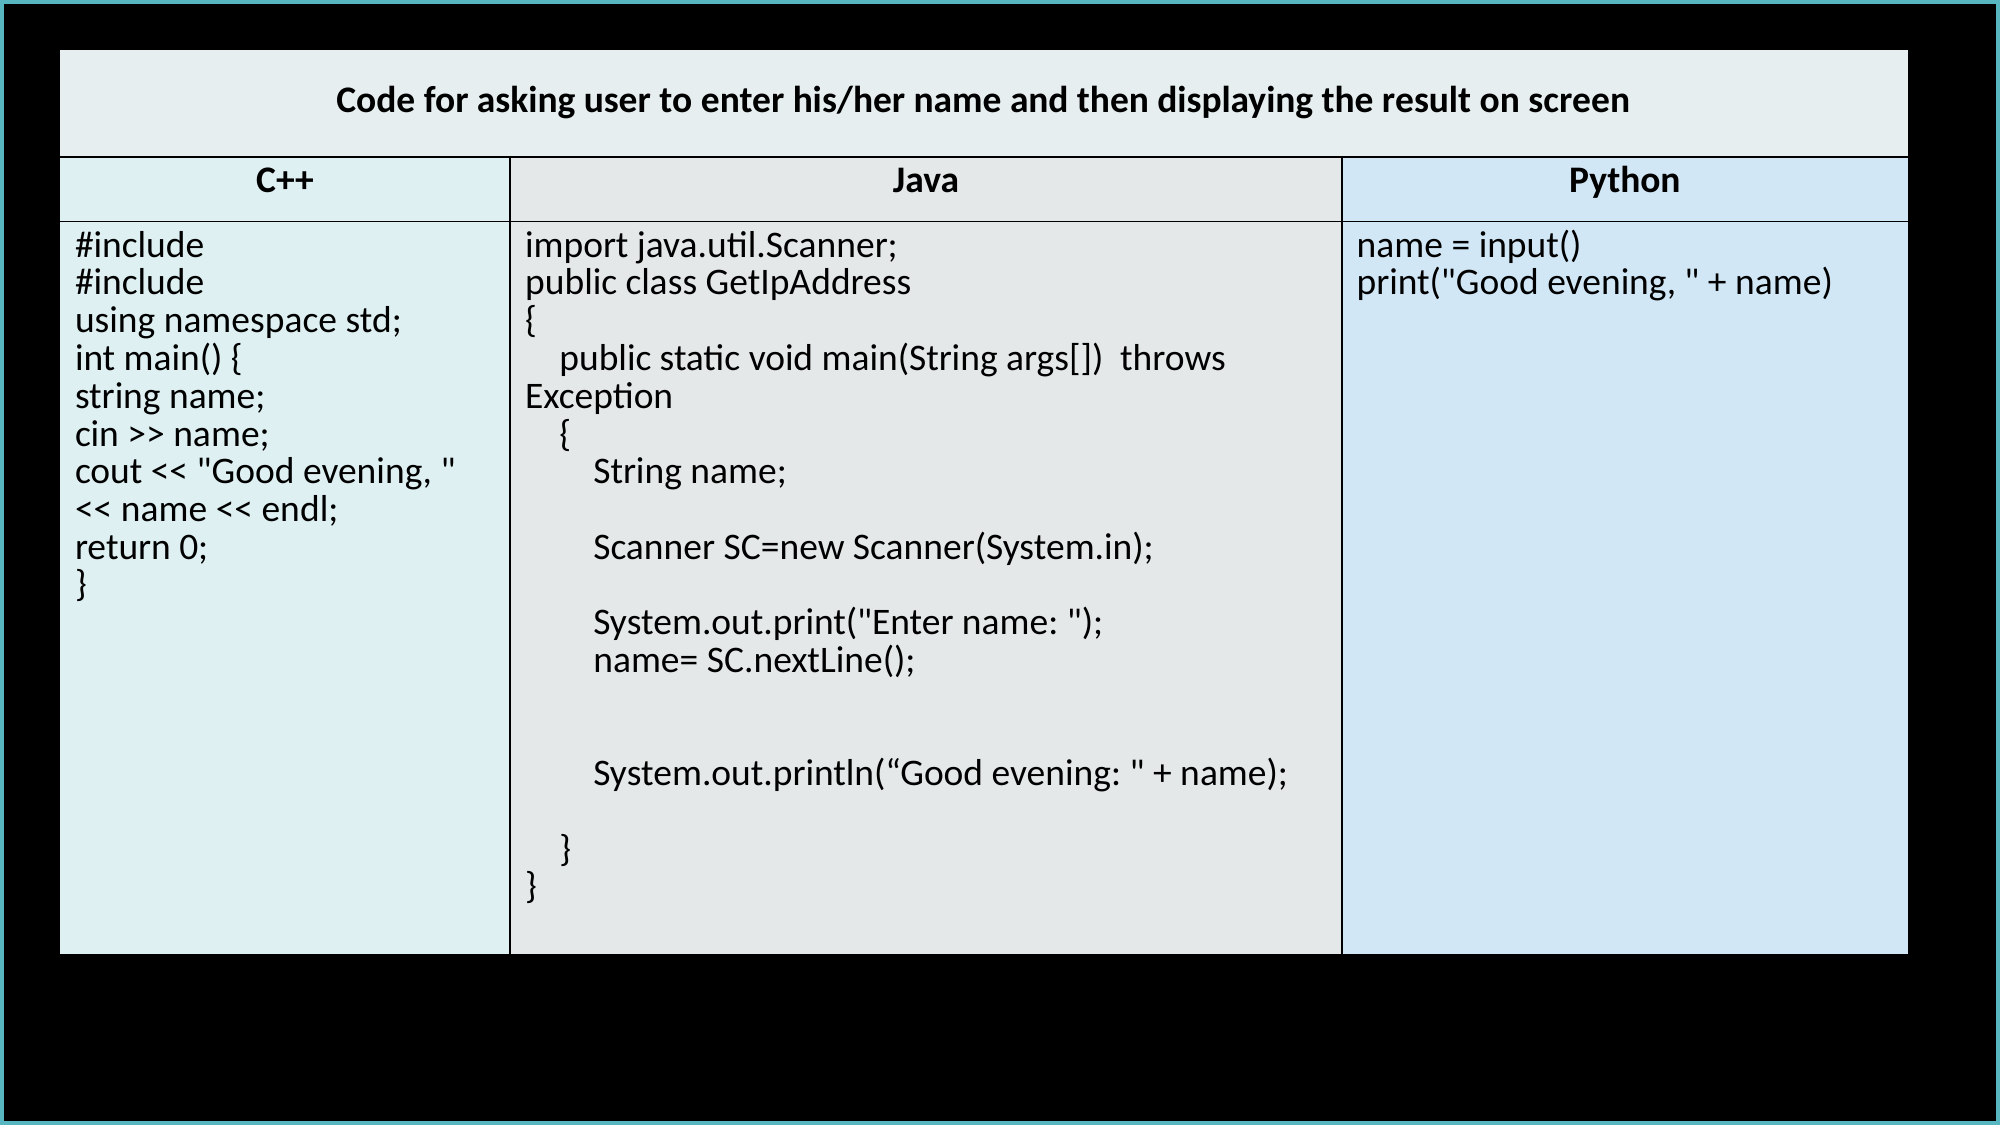

| Code for asking user to enter his/her name and then displaying the result on screen |  |  |
| --- | --- | --- |
| C++ | Java | Python |
| #include #include using namespace std; int main() { string name; cin >> name; cout << "Good evening, " << name << endl; return 0; } | import java.util.Scanner; public class GetIpAddress { public static void main(String args[]) throws Exception { String name; Scanner SC=new Scanner(System.in); System.out.print("Enter name: "); name= SC.nextLine(); System.out.println(“Good evening: " + name); } } | name = input() print("Good evening, " + name) |